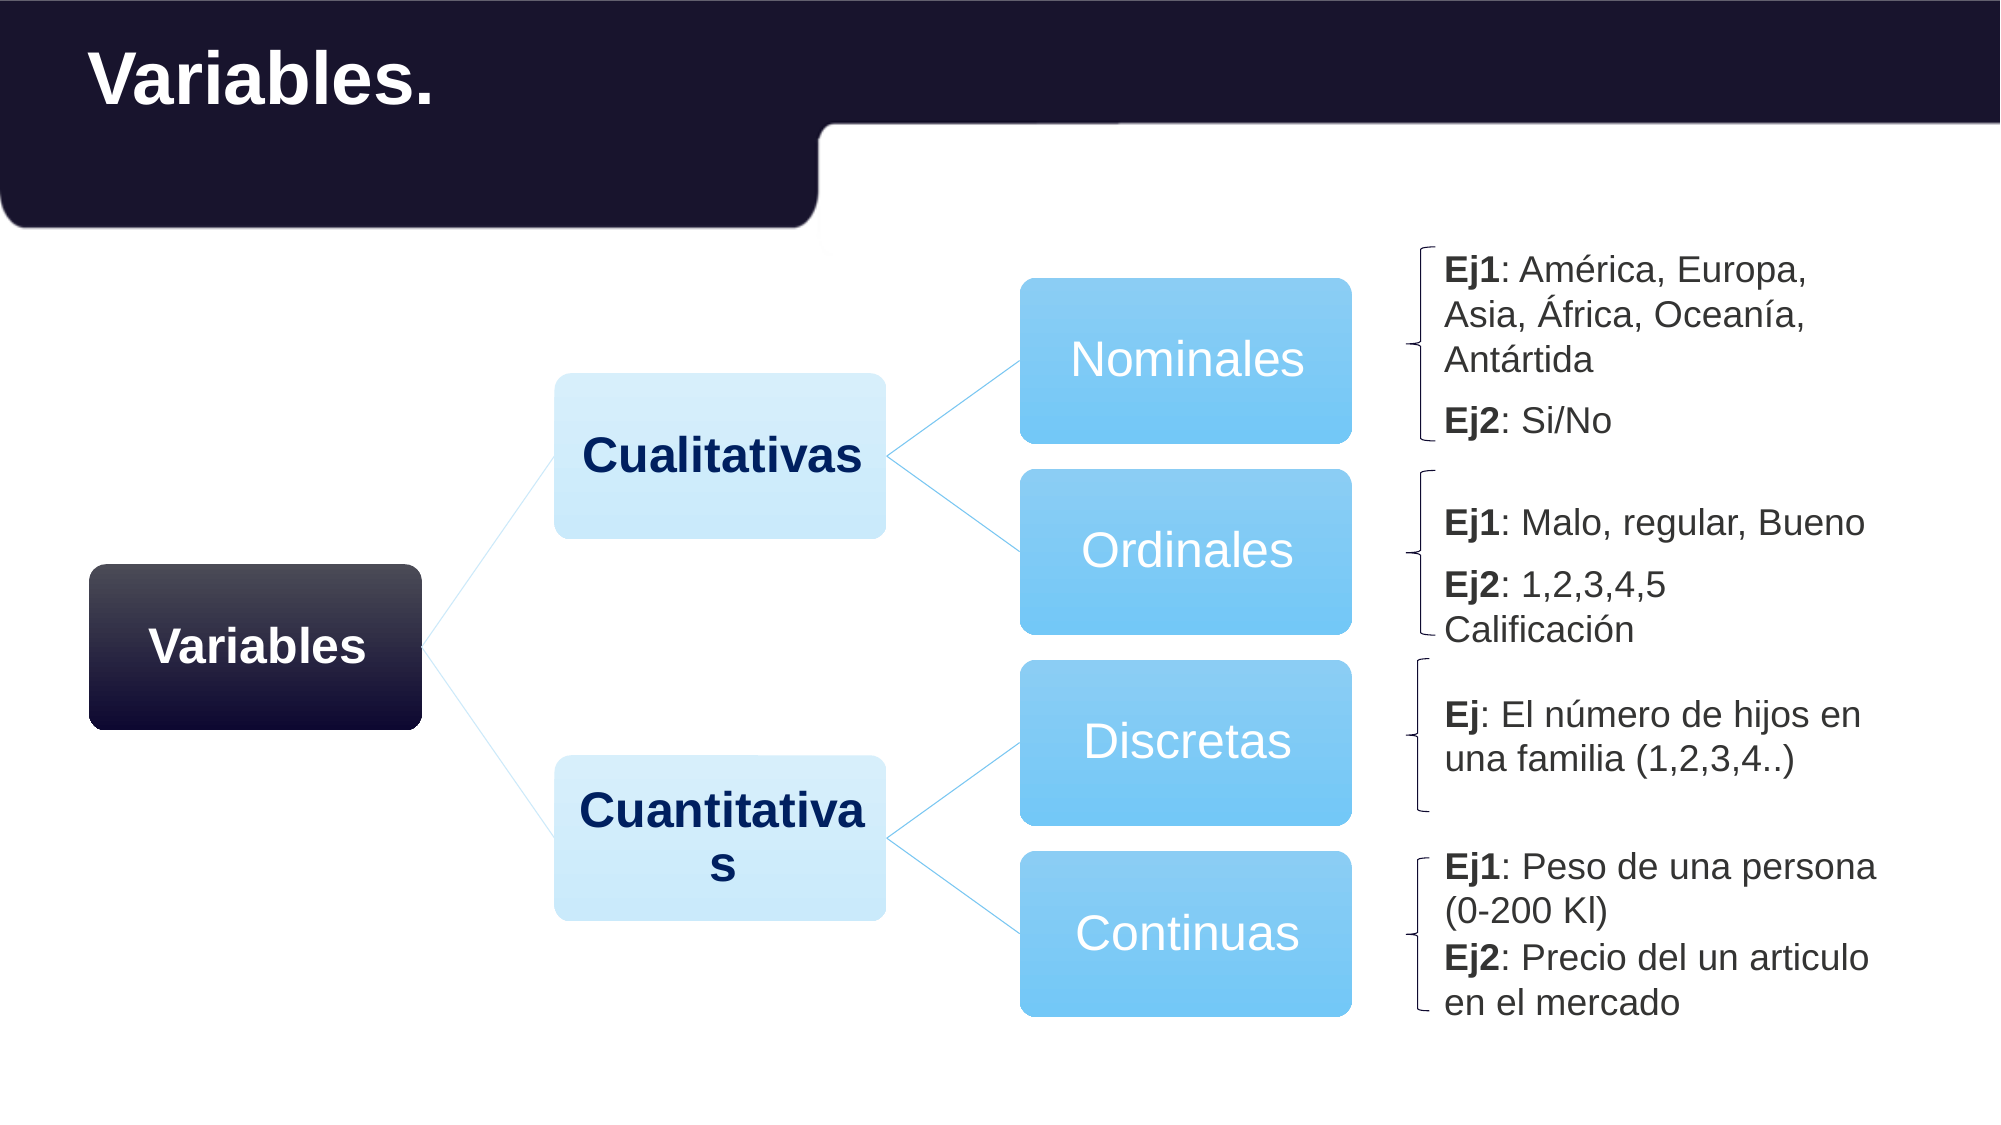

Variables.
Ej1: América, Europa, Asia, África, Oceanía, Antártida

Variables

Cualitativas

Nominales

Ordinales

Cuantitativas

Discretas

Continuas
Ej2: Si/No

Ej1: Malo, regular, Bueno
Ej2: 1,2,3,4,5 Calificación

Ej: El número de hijos en una familia (1,2,3,4..)
Ej1: Peso de una persona (0-200 Kl)

Ej2: Precio del un articulo en el mercado